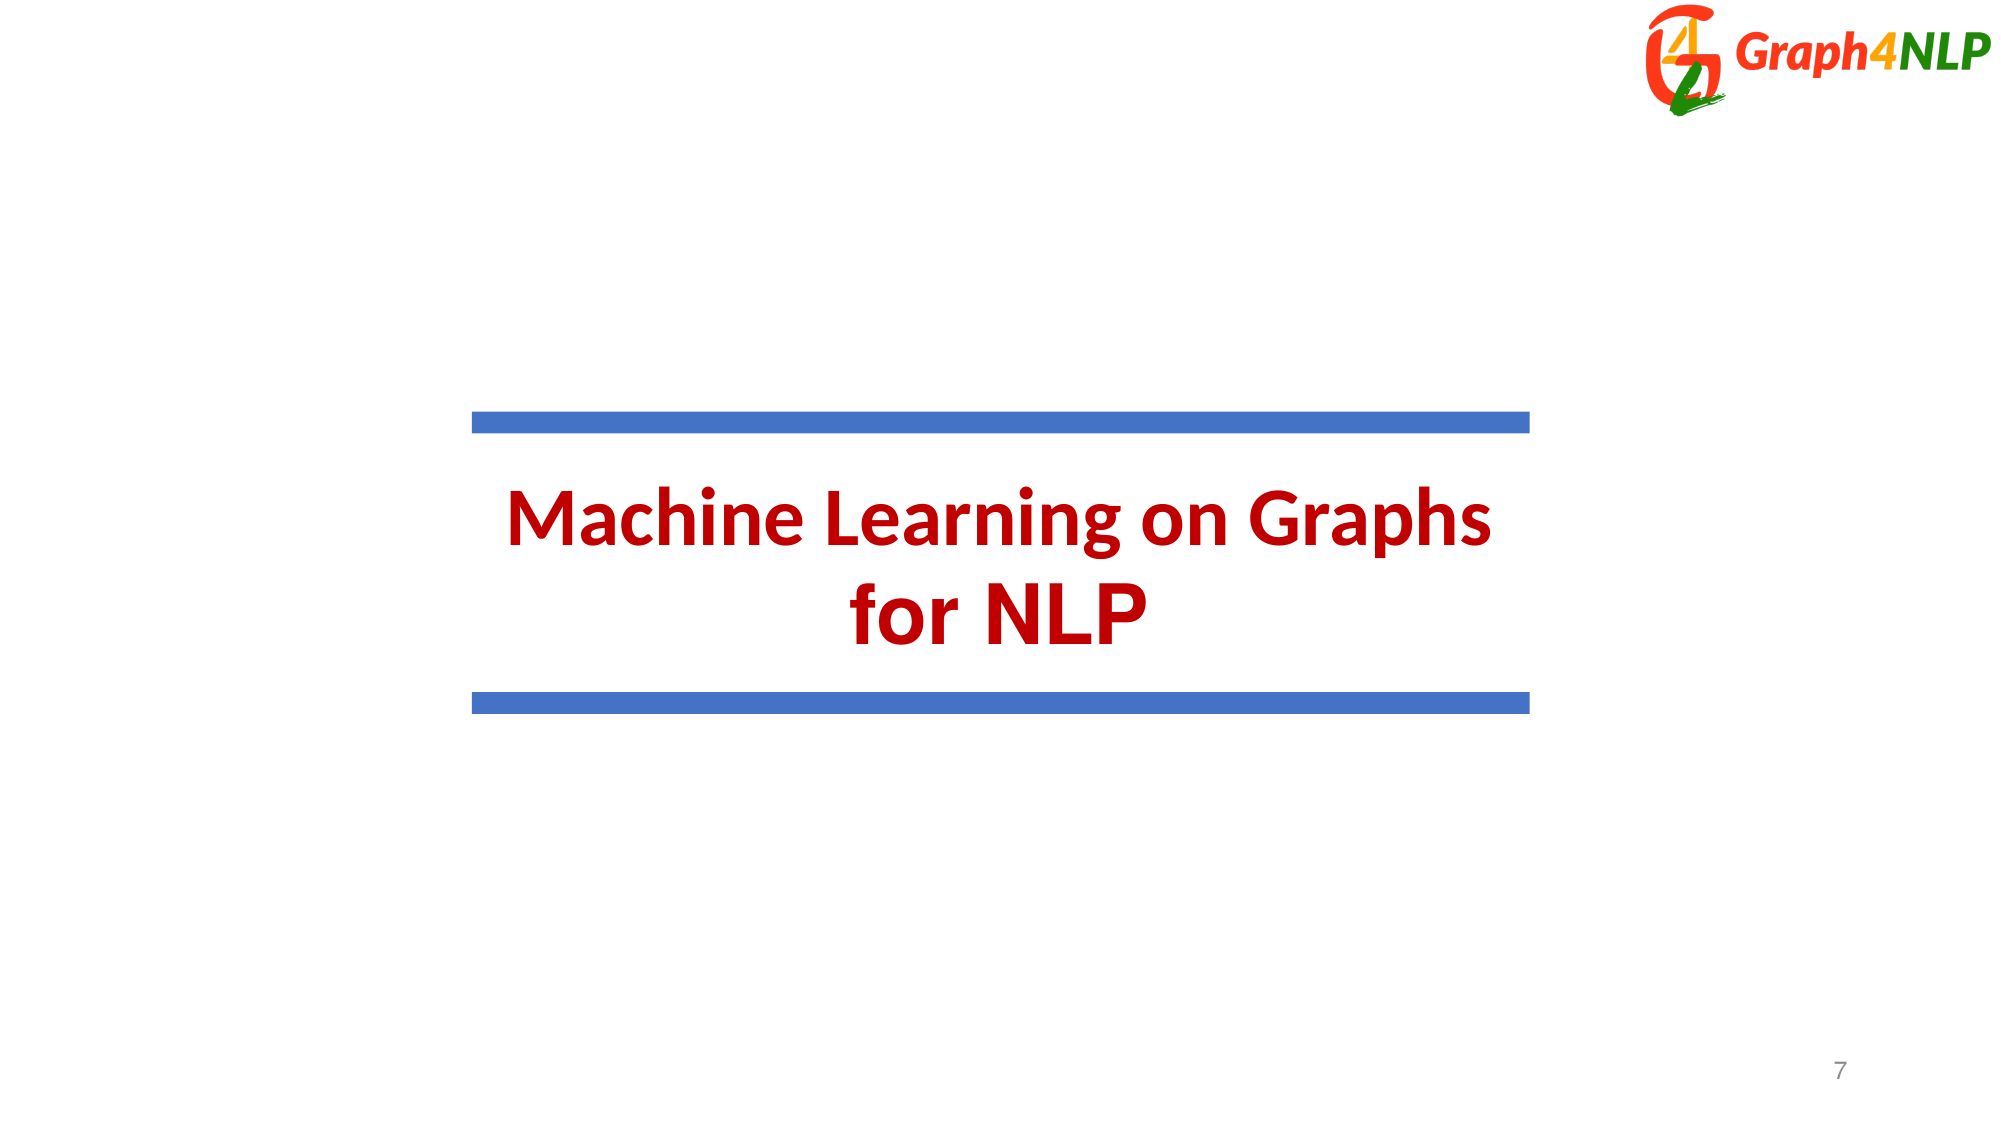

Machine Learning on Graphs for NLP

7